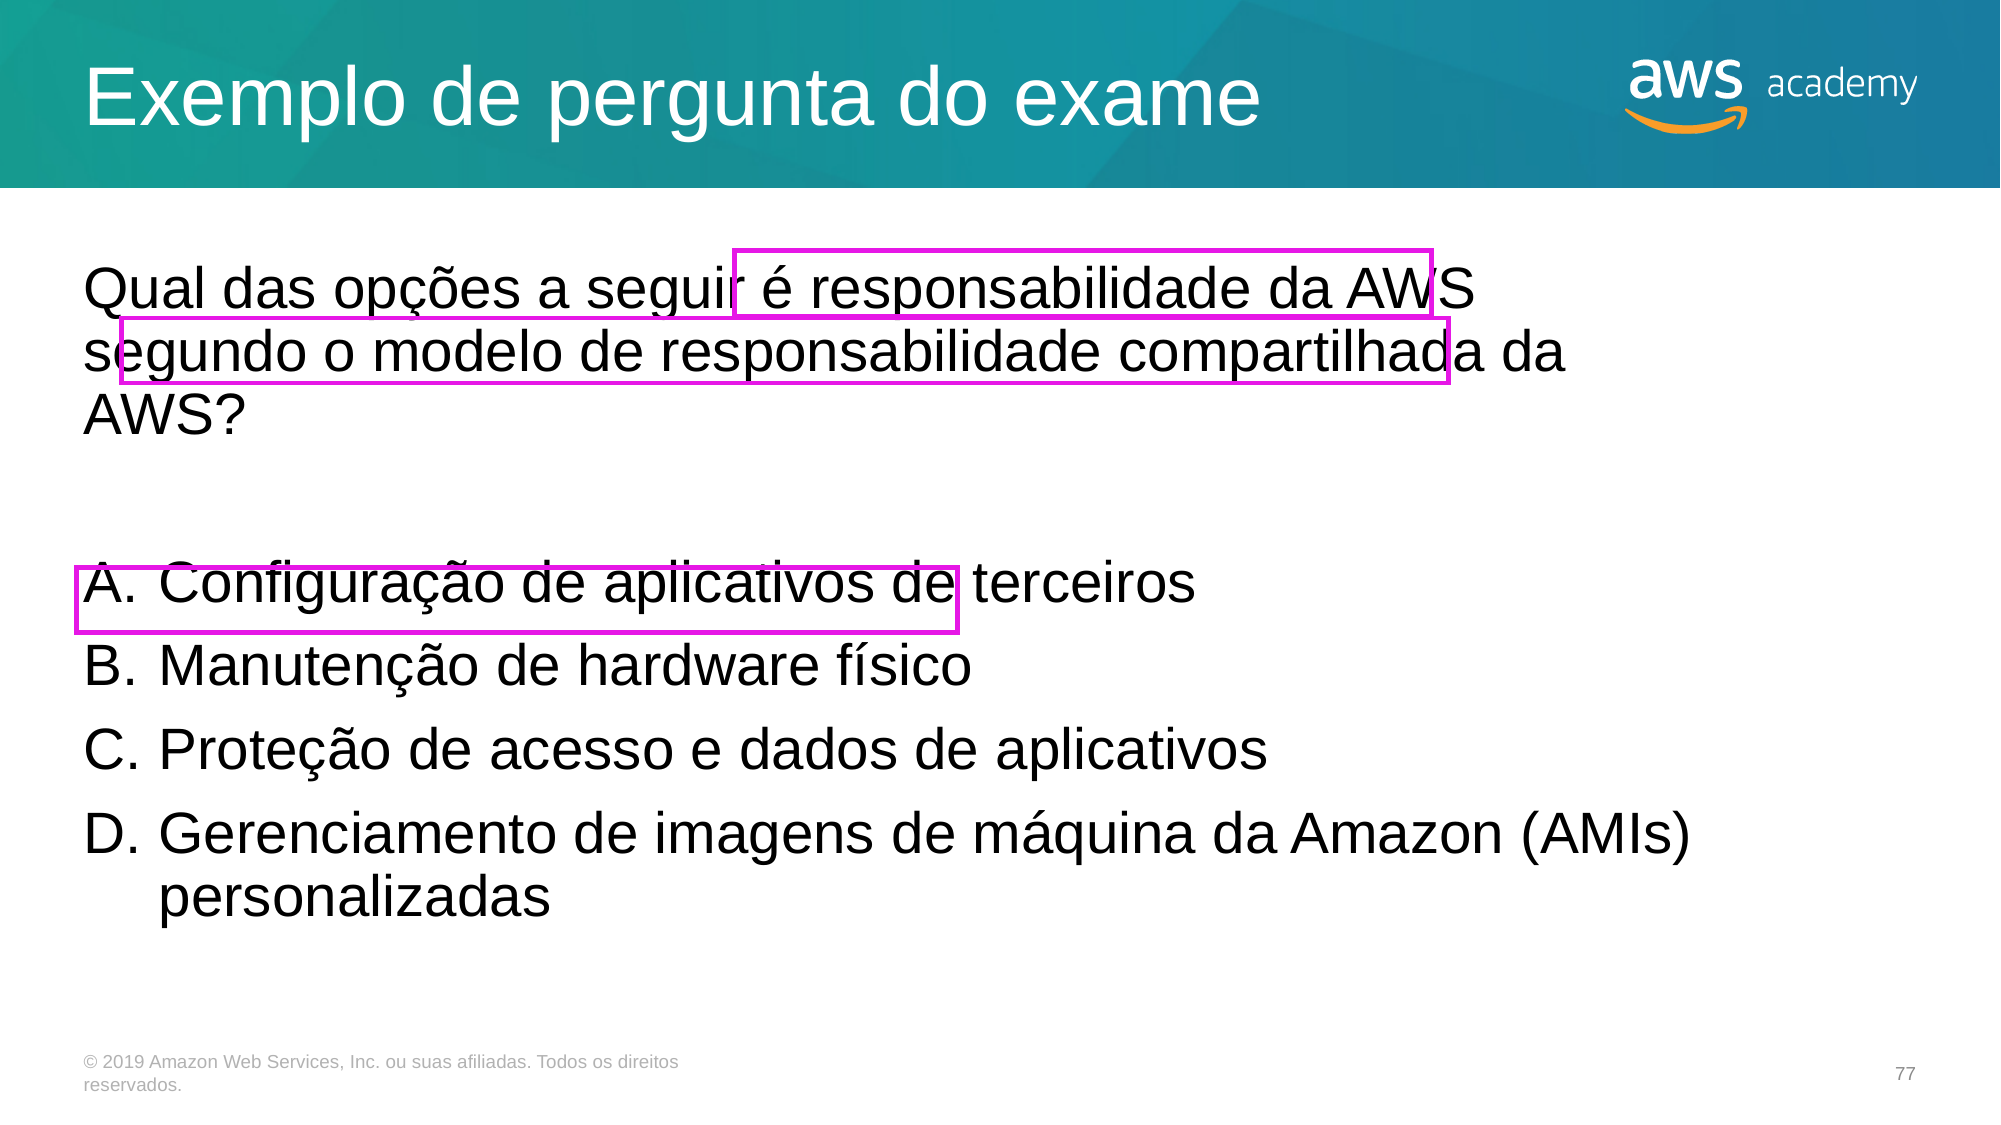

# Exemplo de pergunta do exame
Qual das opções a seguir é responsabilidade da AWS segundo o modelo de responsabilidade compartilhada da AWS?

Configuração de aplicativos de terceiros
Manutenção de hardware físico
Proteção de acesso e dados de aplicativos
Gerenciamento de imagens de máquina da Amazon (AMIs) personalizadas

© 2019 Amazon Web Services, Inc. ou suas afiliadas. Todos os direitos reservados.
77